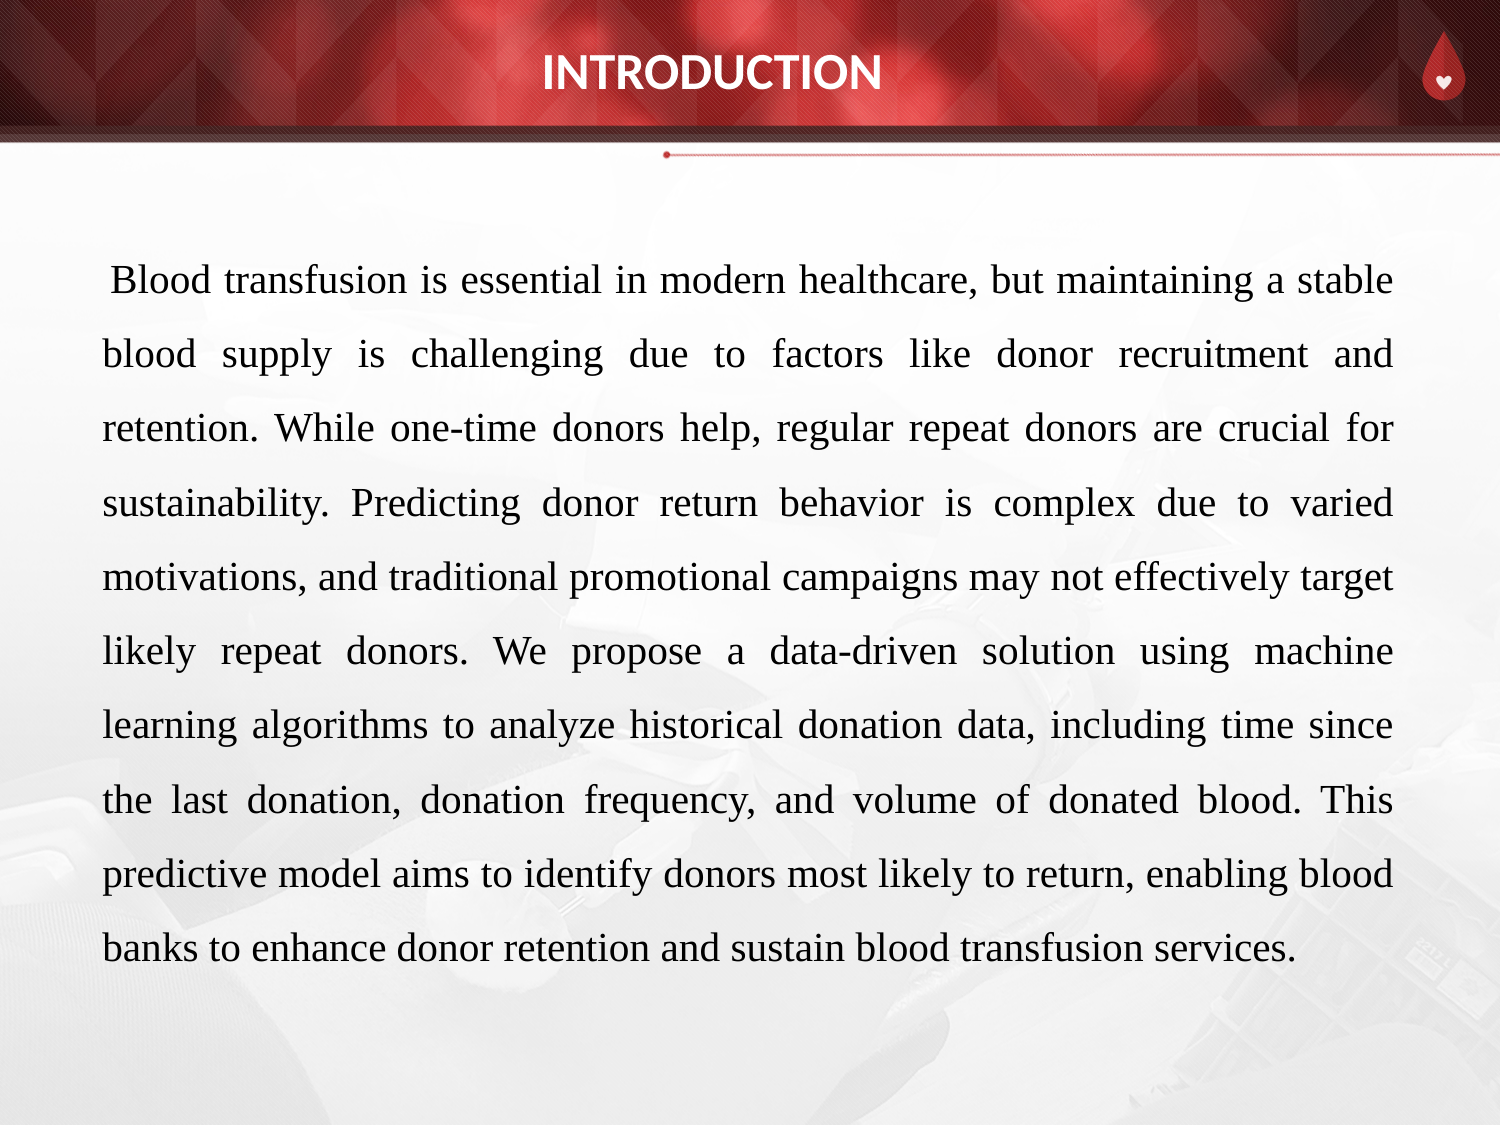

# INTRODUCTION
     Blood transfusion is essential in modern healthcare, but maintaining a stable blood supply is challenging due to factors like donor recruitment and retention. While one-time donors help, regular repeat donors are crucial for sustainability. Predicting donor return behavior is complex due to varied motivations, and traditional promotional campaigns may not effectively target likely repeat donors. We propose a data-driven solution using machine learning algorithms to analyze historical donation data, including time since the last donation, donation frequency, and volume of donated blood. This predictive model aims to identify donors most likely to return, enabling blood banks to enhance donor retention and sustain blood transfusion services.